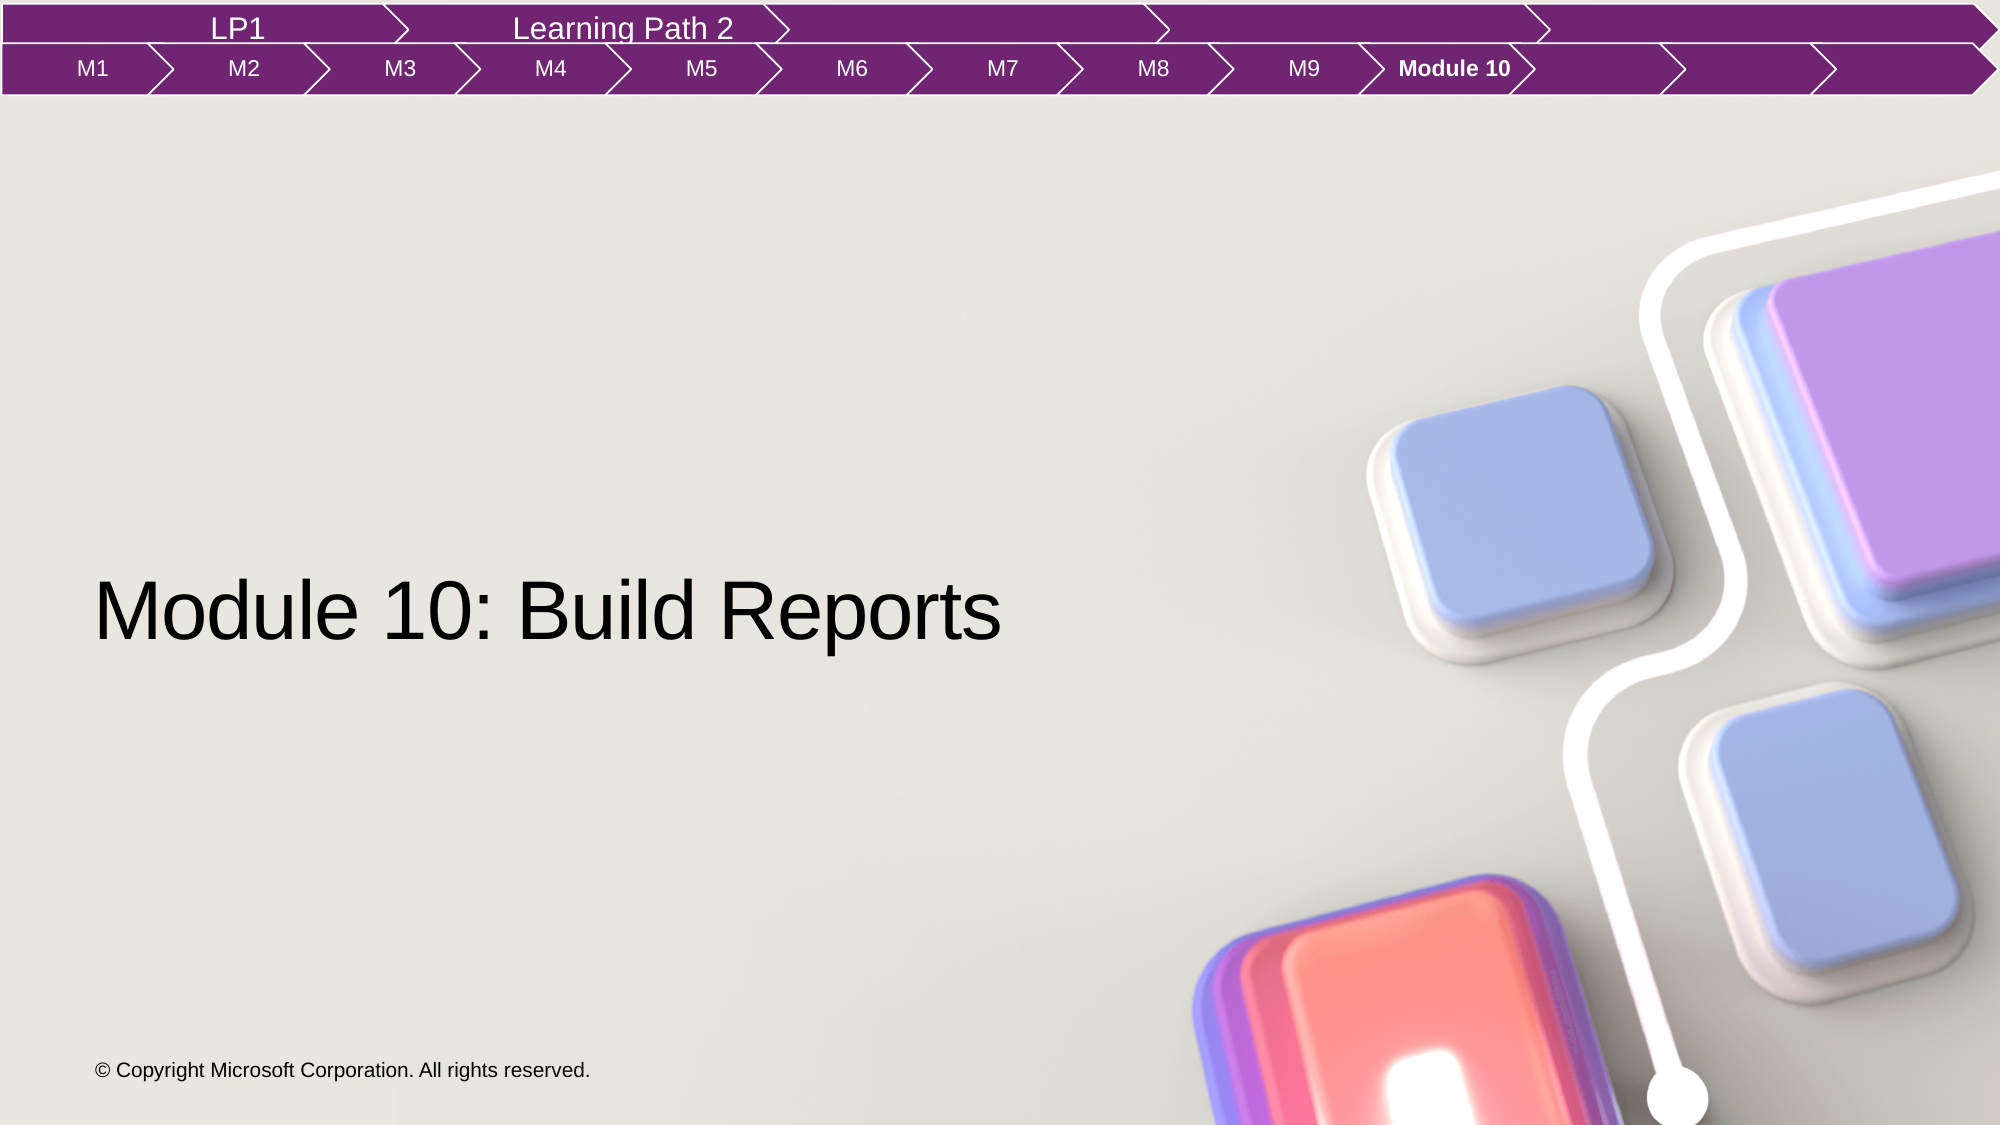

LP1
Learning Path 2

M1
M2
M3
M4
M5
M6
M7
M8
M9
Module 10

# Module 10: Build Reports